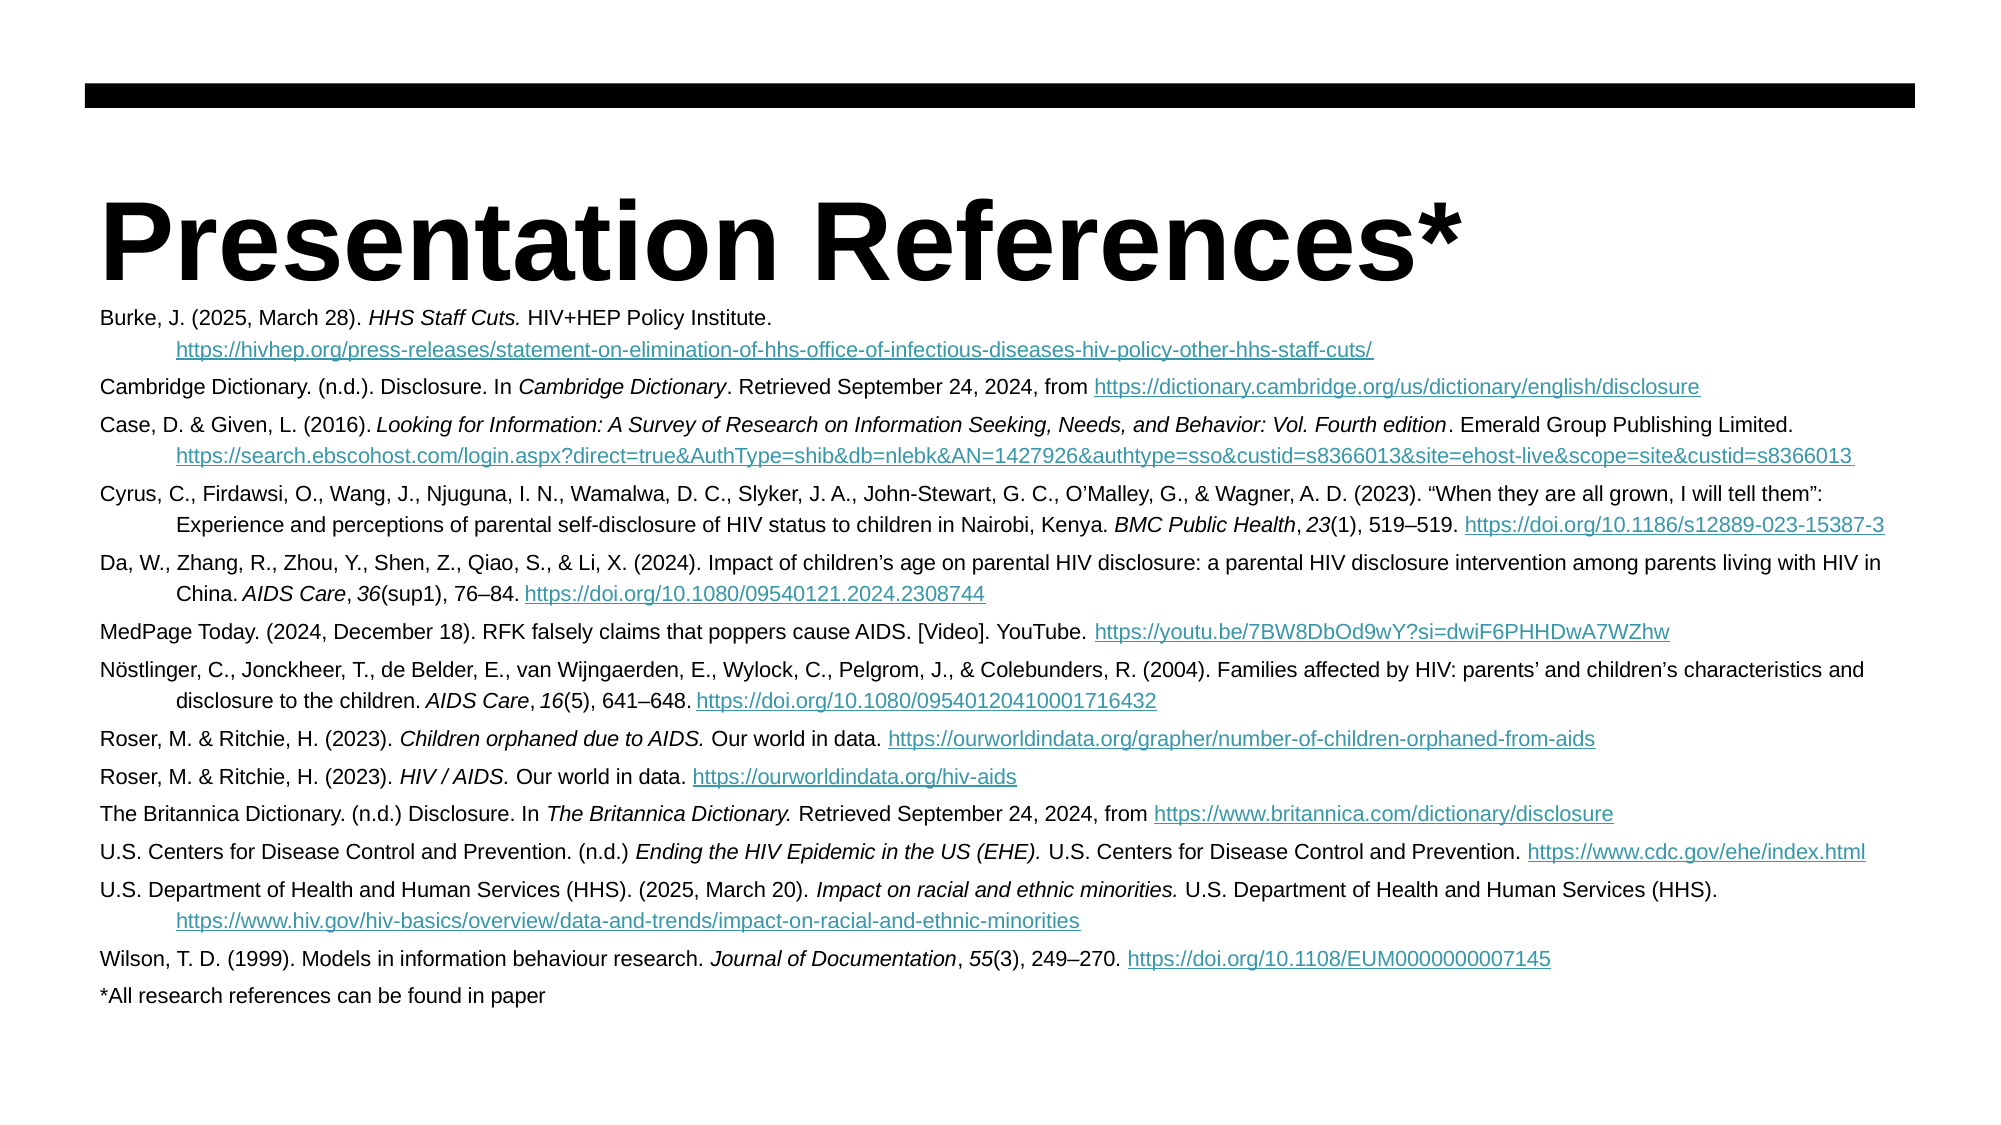

# Presentation References*
Burke, J. (2025, March 28). HHS Staff Cuts. HIV+HEP Policy Institute. https://hivhep.org/press-releases/statement-on-elimination-of-hhs-office-of-infectious-diseases-hiv-policy-other-hhs-staff-cuts/
Cambridge Dictionary. (n.d.). Disclosure. In Cambridge Dictionary. Retrieved September 24, 2024, from https://dictionary.cambridge.org/us/dictionary/english/disclosure
Case, D. & Given, L. (2016). Looking for Information: A Survey of Research on Information Seeking, Needs, and Behavior: Vol. Fourth edition. Emerald Group Publishing Limited. https://search.ebscohost.com/login.aspx?direct=true&AuthType=shib&db=nlebk&AN=1427926&authtype=sso&custid=s8366013&site=ehost-live&scope=site&custid=s8366013
Cyrus, C., Firdawsi, O., Wang, J., Njuguna, I. N., Wamalwa, D. C., Slyker, J. A., John-Stewart, G. C., O’Malley, G., & Wagner, A. D. (2023). “When they are all grown, I will tell them”: Experience and perceptions of parental self-disclosure of HIV status to children in Nairobi, Kenya. BMC Public Health, 23(1), 519–519. https://doi.org/10.1186/s12889-023-15387-3
Da, W., Zhang, R., Zhou, Y., Shen, Z., Qiao, S., & Li, X. (2024). Impact of children’s age on parental HIV disclosure: a parental HIV disclosure intervention among parents living with HIV in China. AIDS Care, 36(sup1), 76–84. https://doi.org/10.1080/09540121.2024.2308744
MedPage Today. (2024, December 18). RFK falsely claims that poppers cause AIDS. [Video]. YouTube. https://youtu.be/7BW8DbOd9wY?si=dwiF6PHHDwA7WZhw
Nöstlinger, C., Jonckheer, T., de Belder, E., van Wijngaerden, E., Wylock, C., Pelgrom, J., & Colebunders, R. (2004). Families affected by HIV: parents’ and children’s characteristics and disclosure to the children. AIDS Care, 16(5), 641–648. https://doi.org/10.1080/09540120410001716432
Roser, M. & Ritchie, H. (2023). Children orphaned due to AIDS. Our world in data. https://ourworldindata.org/grapher/number-of-children-orphaned-from-aids
Roser, M. & Ritchie, H. (2023). HIV / AIDS. Our world in data. https://ourworldindata.org/hiv-aids
The Britannica Dictionary. (n.d.) Disclosure. In The Britannica Dictionary. Retrieved September 24, 2024, from https://www.britannica.com/dictionary/disclosure
U.S. Centers for Disease Control and Prevention. (n.d.) Ending the HIV Epidemic in the US (EHE). U.S. Centers for Disease Control and Prevention. https://www.cdc.gov/ehe/index.html
U.S. Department of Health and Human Services (HHS). (2025, March 20). Impact on racial and ethnic minorities. U.S. Department of Health and Human Services (HHS).  https://www.hiv.gov/hiv-basics/overview/data-and-trends/impact-on-racial-and-ethnic-minorities
Wilson, T. D. (1999). Models in information behaviour research. Journal of Documentation, 55(3), 249–270. https://doi.org/10.1108/EUM0000000007145
*All research references can be found in paper